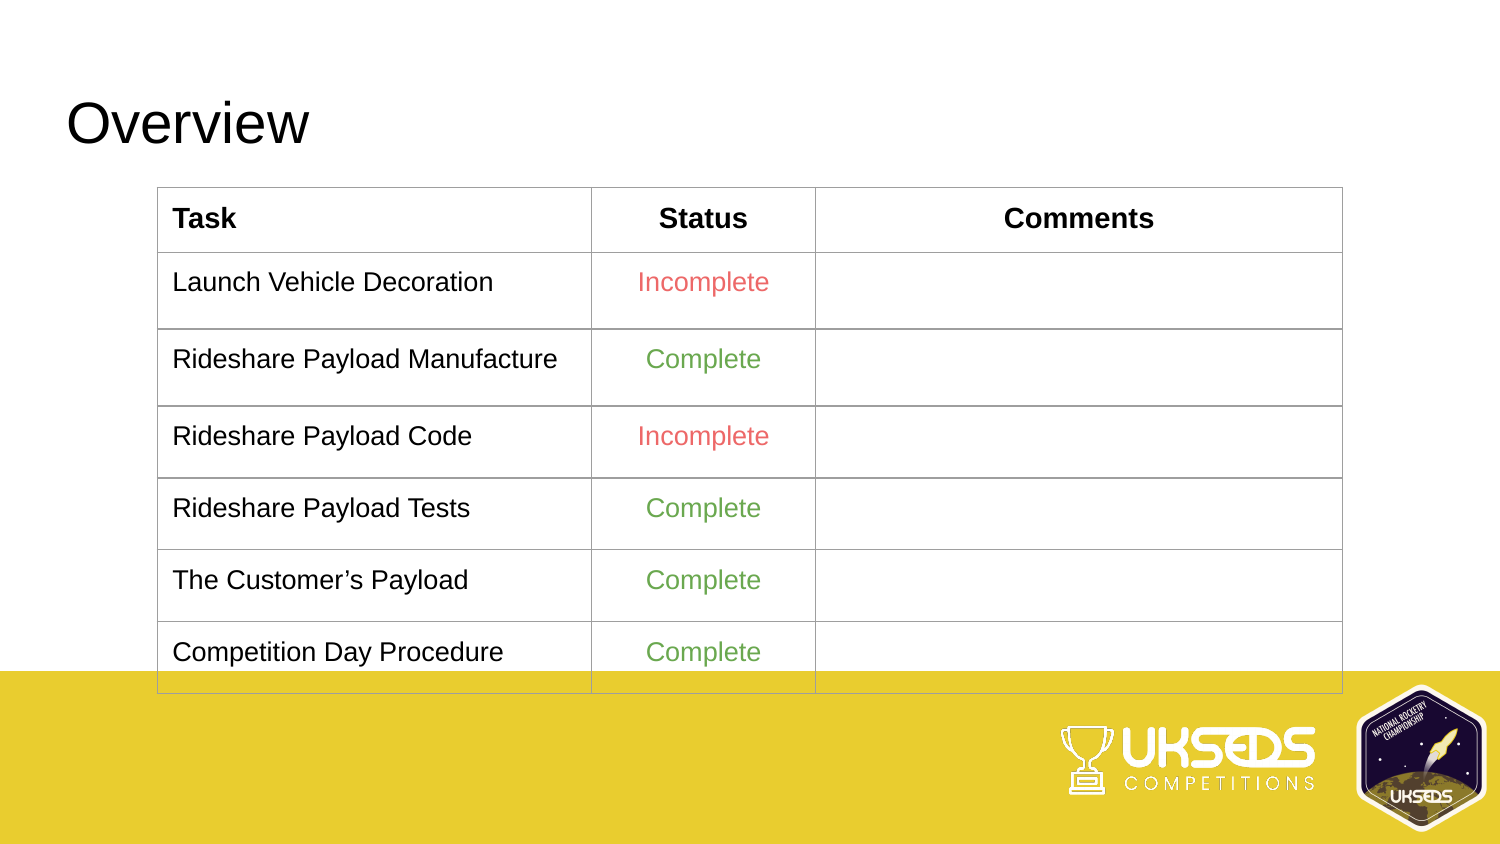

# Overview
| Task | Status | Comments |
| --- | --- | --- |
| Launch Vehicle Decoration | Incomplete |  |
| Rideshare Payload Manufacture | Complete |  |
| Rideshare Payload Code | Incomplete |  |
| Rideshare Payload Tests | Complete |  |
| The Customer’s Payload | Complete |  |
| Competition Day Procedure | Complete |  |